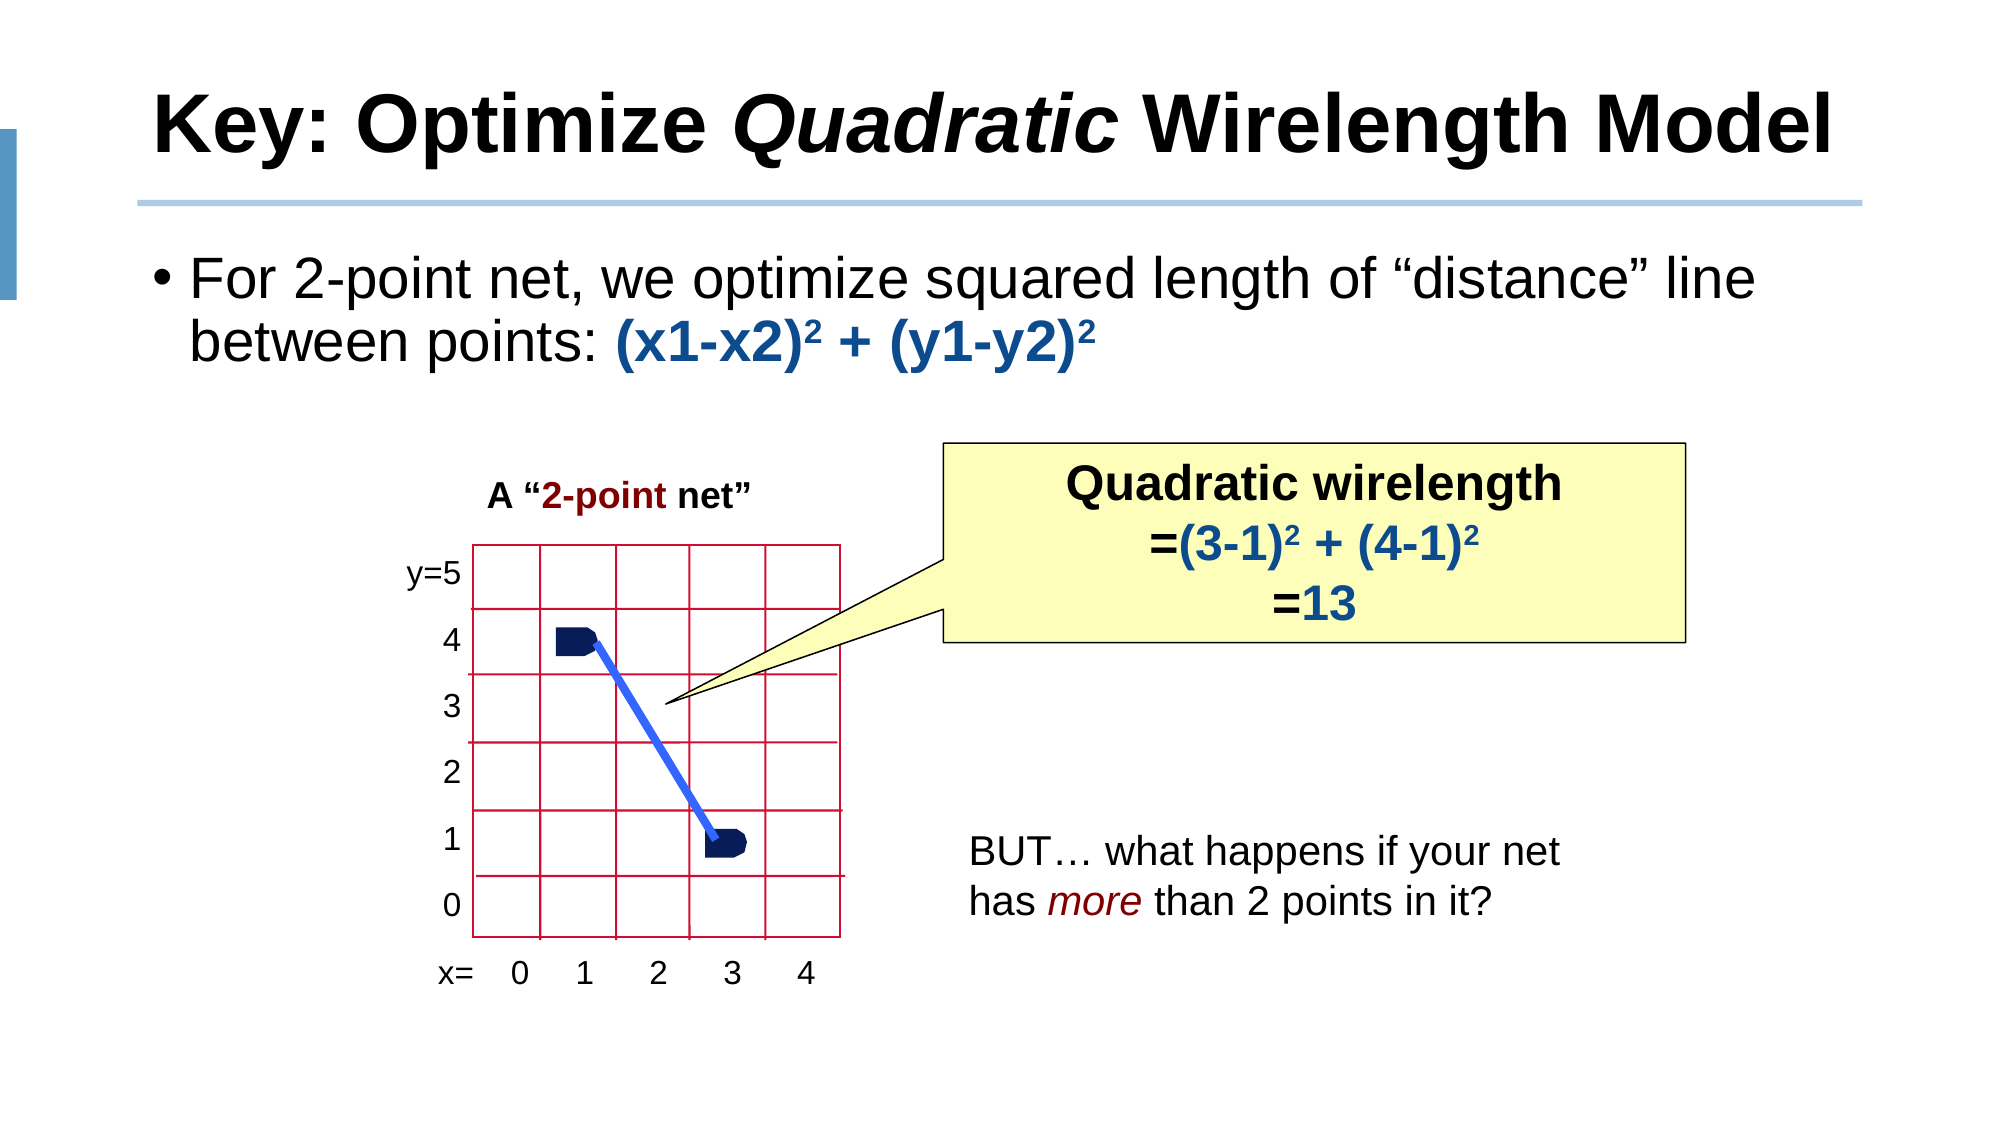

# Key: Optimize Quadratic Wirelength Model
For 2-point net, we optimize squared length of “distance” line between points: (x1-x2)2 + (y1-y2)2

Quadratic wirelength
=(3-1)2 + (4-1)2
=13
A “2-point net”
y=5
4
3
2
1
0

BUT… what happens if your net
has more than 2 points in it?

x=    0     1      2      3      4